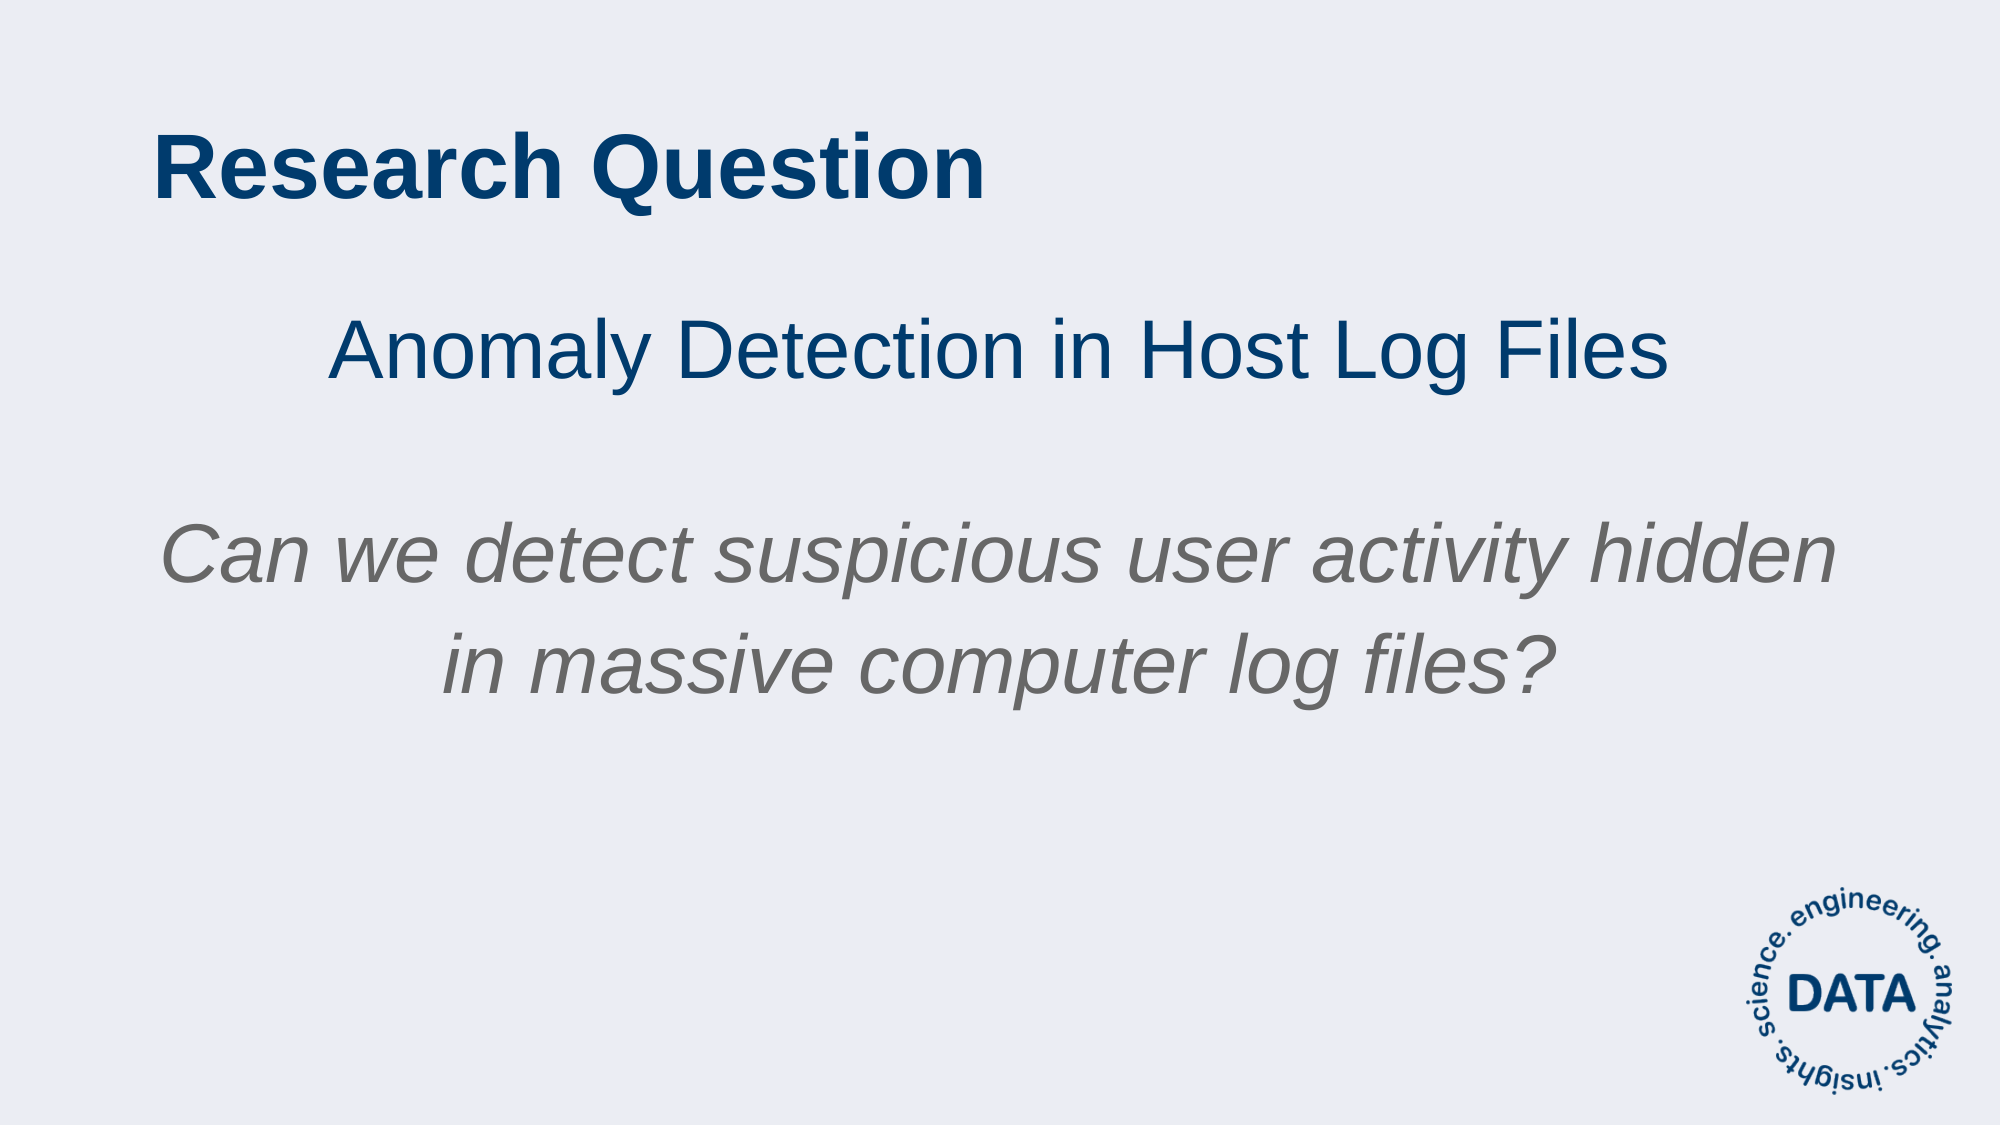

# Research Question
Anomaly Detection in Host Log Files

Can we detect suspicious user activity hidden
in massive computer log files?